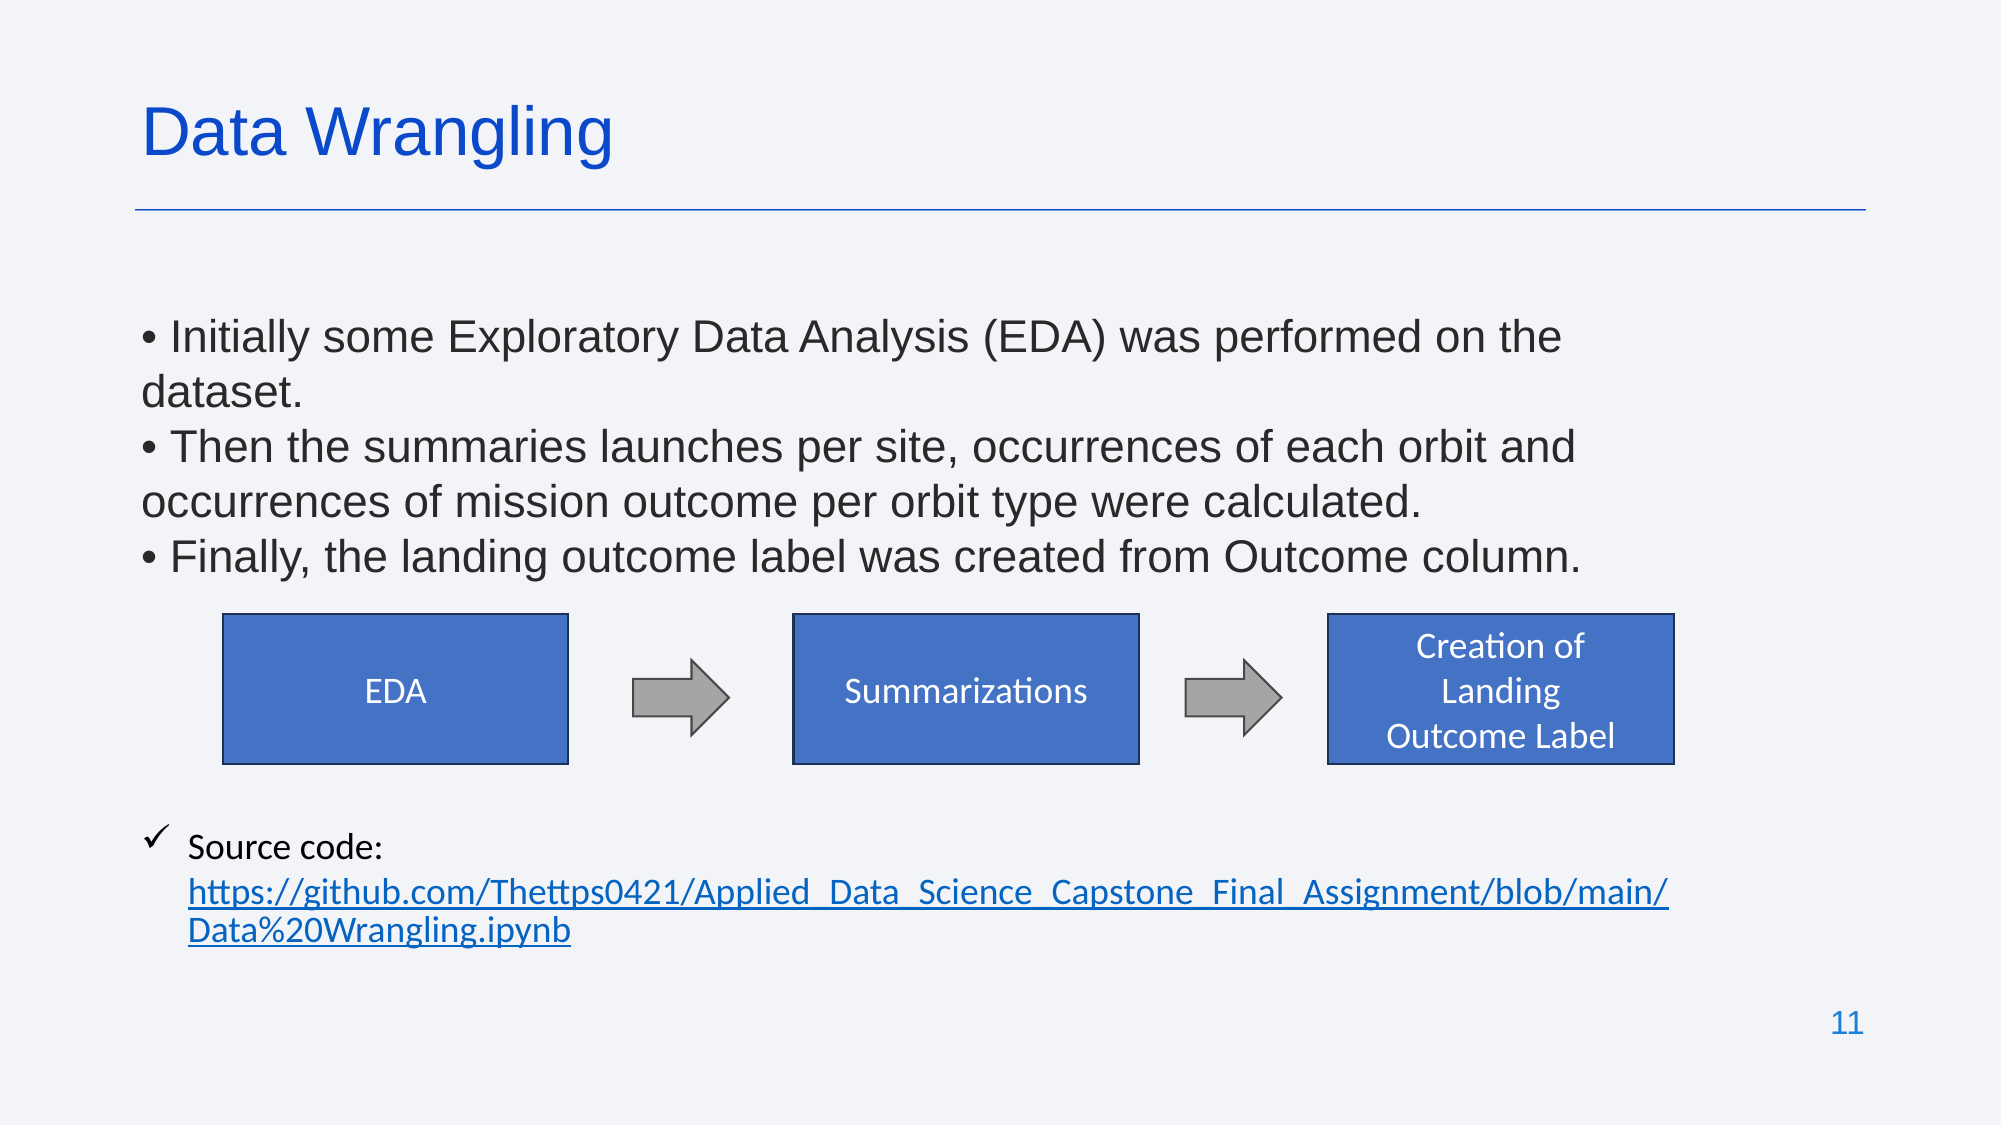

Data Wrangling
• Initially some Exploratory Data Analysis (EDA) was performed on the dataset.
• Then the summaries launches per site, occurrences of each orbit and occurrences of mission outcome per orbit type were calculated.
• Finally, the landing outcome label was created from Outcome column.

EDA
Summarizations
Creation of
Landing
Outcome Label

Source code: https://github.com/Thettps0421/Applied_Data_Science_Capstone_Final_Assignment/blob/main/Data%20Wrangling.ipynb
11